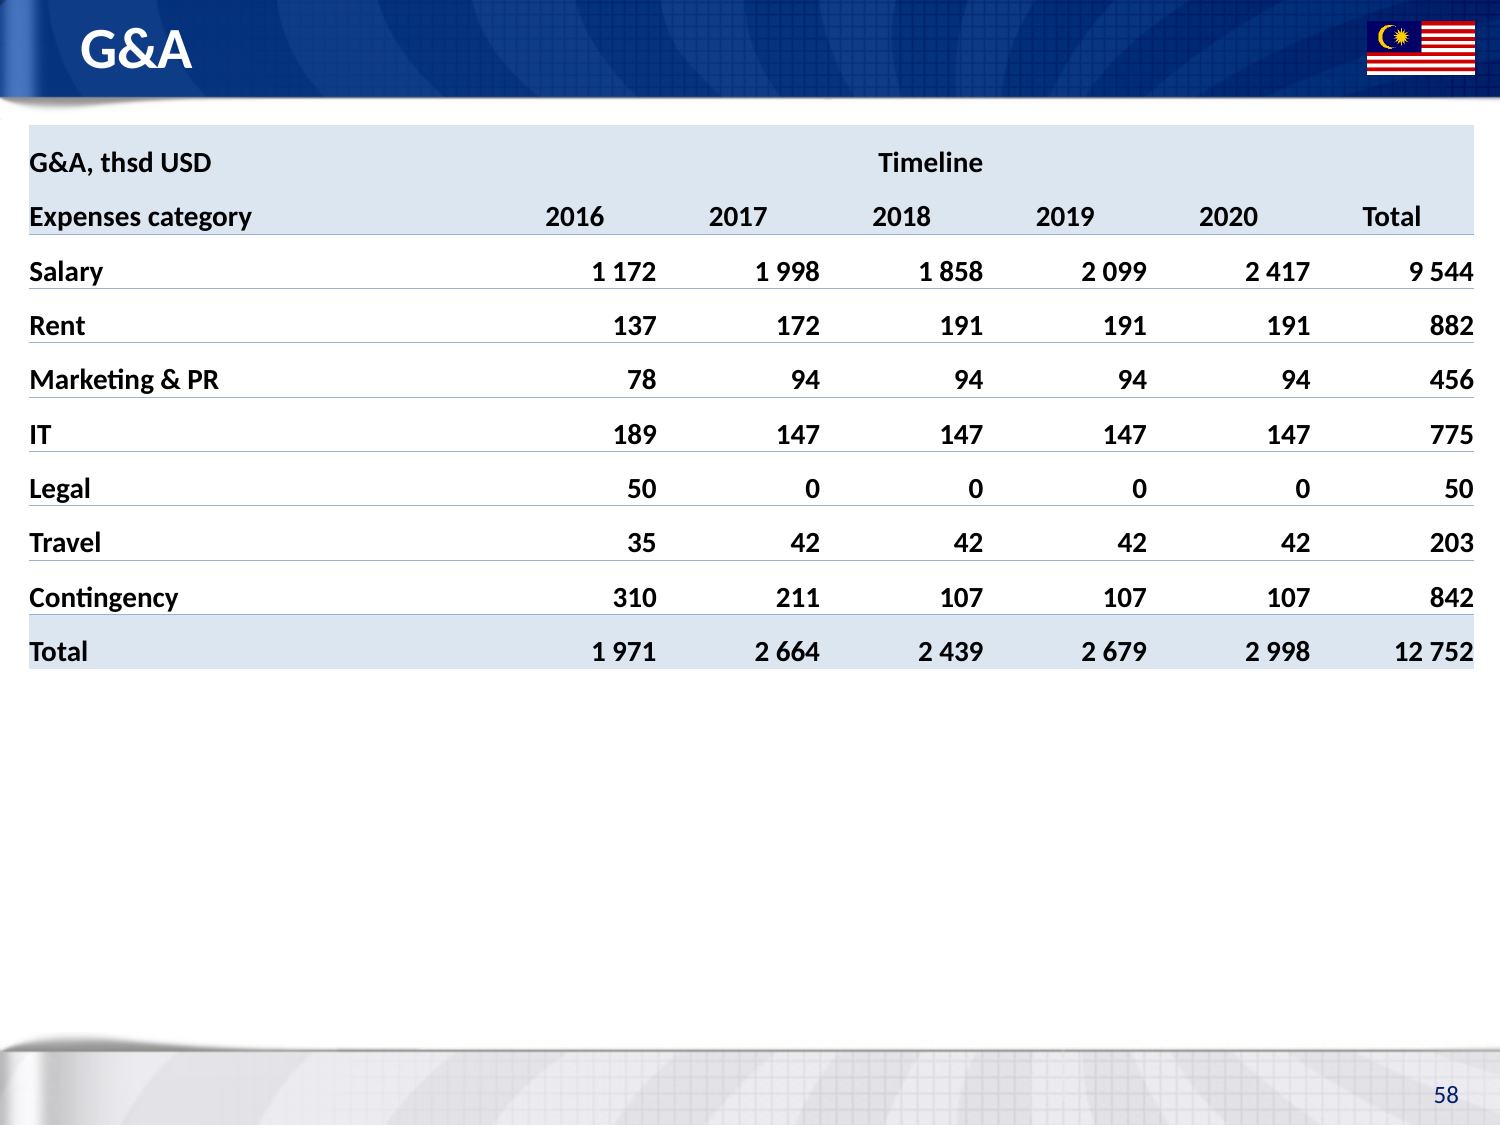

# G&A
| G&A, thsd USD |  |  | Timeline |  |  |  |
| --- | --- | --- | --- | --- | --- | --- |
| Expenses category | 2016 | 2017 | 2018 | 2019 | 2020 | Total |
| Salary | 1 172 | 1 998 | 1 858 | 2 099 | 2 417 | 9 544 |
| Rent | 137 | 172 | 191 | 191 | 191 | 882 |
| Marketing & PR | 78 | 94 | 94 | 94 | 94 | 456 |
| IT | 189 | 147 | 147 | 147 | 147 | 775 |
| Legal | 50 | 0 | 0 | 0 | 0 | 50 |
| Travel | 35 | 42 | 42 | 42 | 42 | 203 |
| Contingency | 310 | 211 | 107 | 107 | 107 | 842 |
| Total | 1 971 | 2 664 | 2 439 | 2 679 | 2 998 | 12 752 |
58